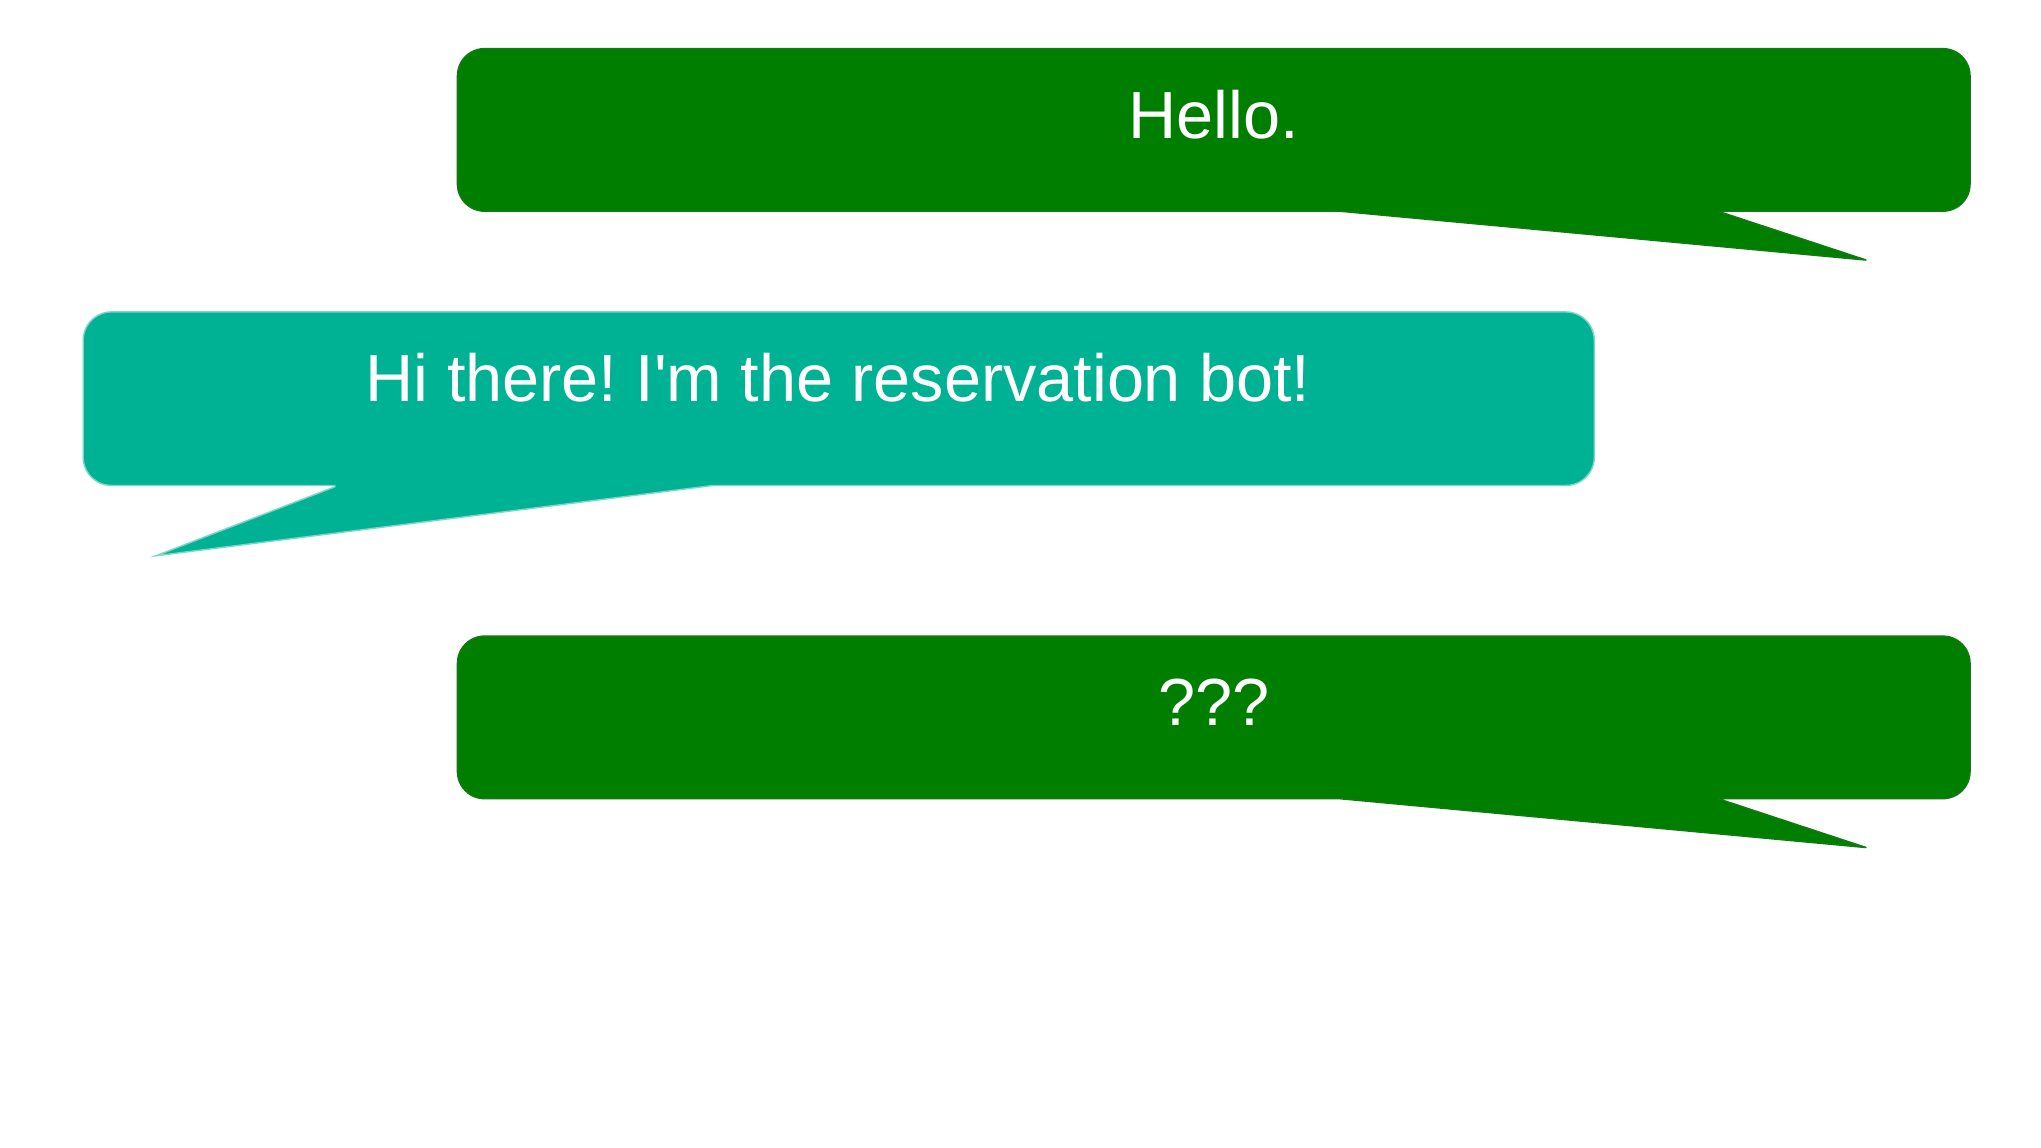

Hello.
Hi there! I'm the reservation bot!
???